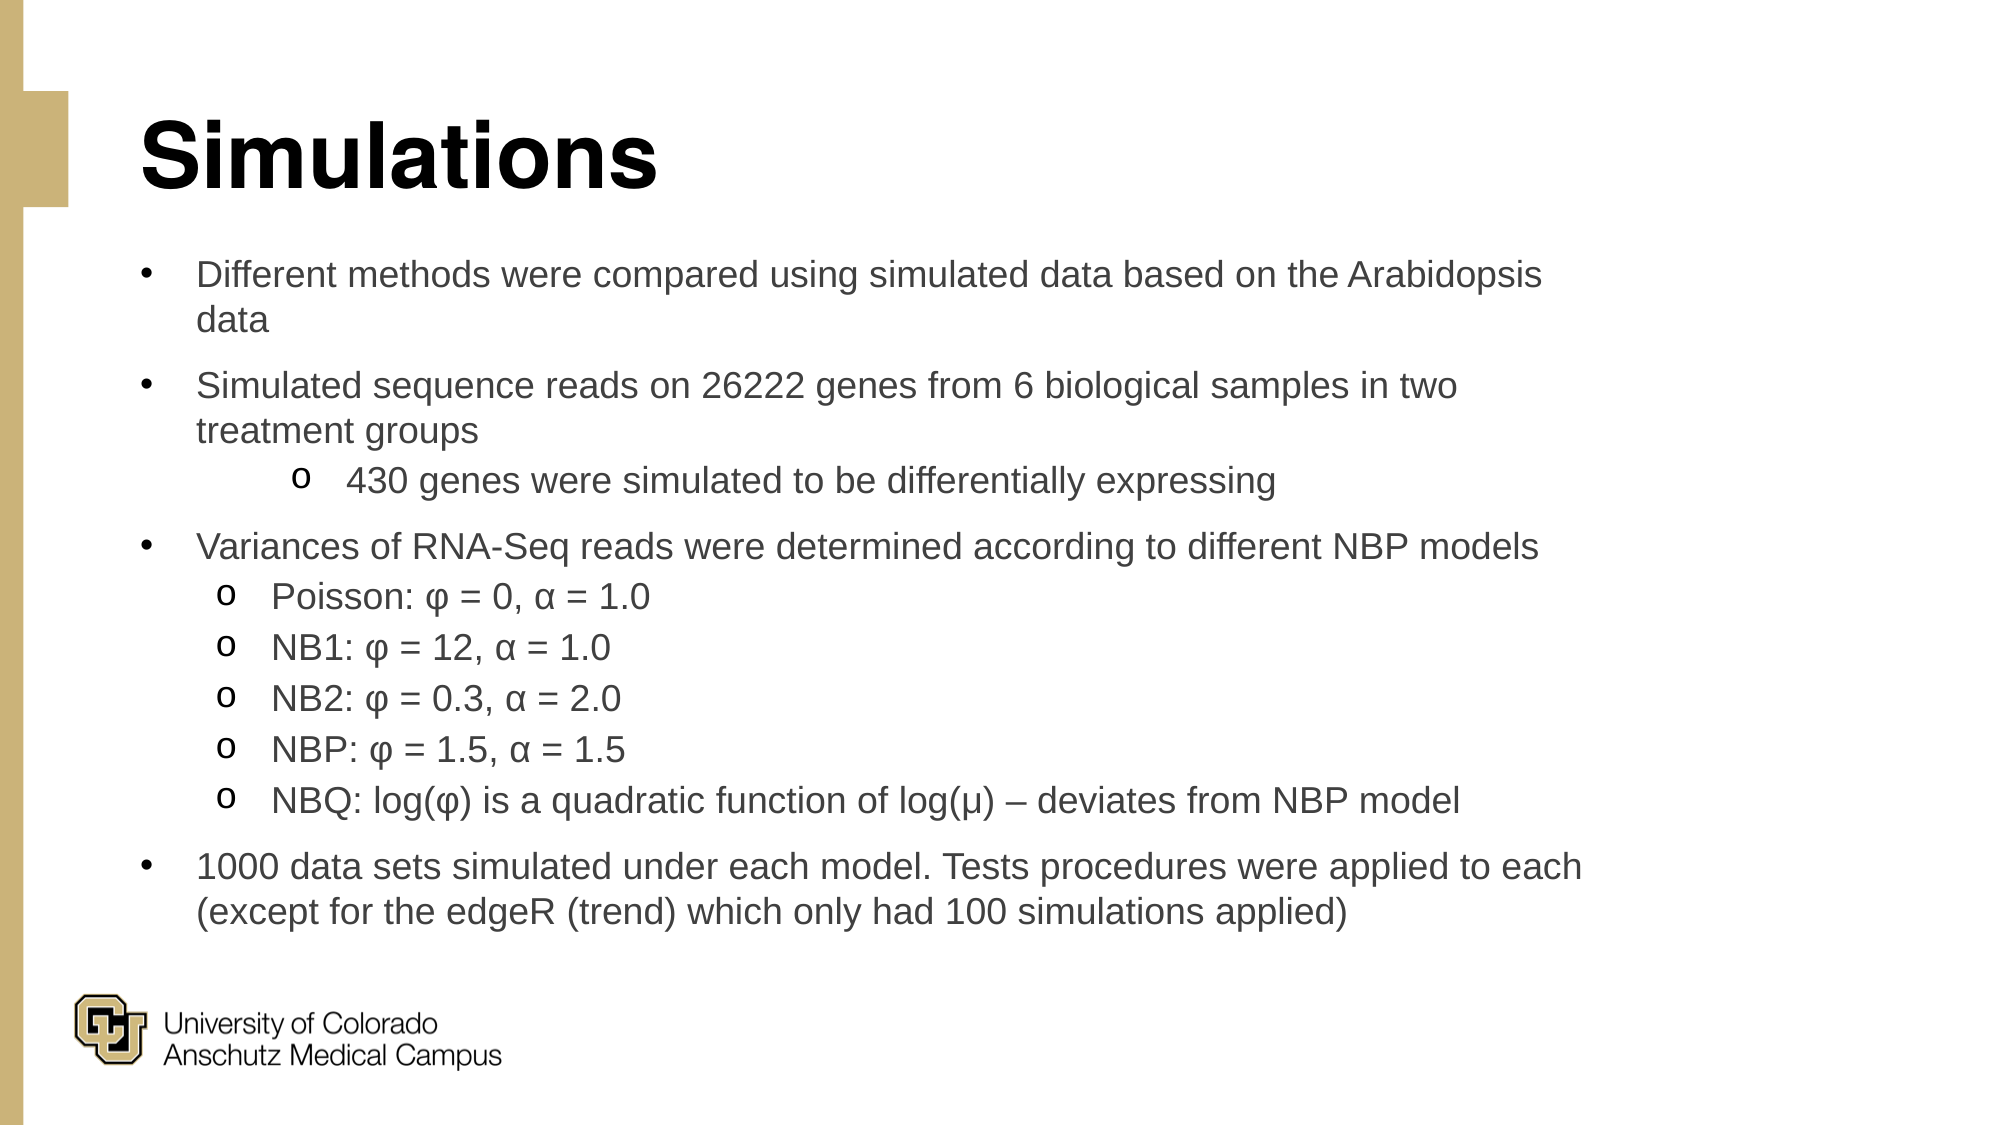

# Simulations
Different methods were compared using simulated data based on the Arabidopsis data
Simulated sequence reads on 26222 genes from 6 biological samples in two treatment groups
430 genes were simulated to be differentially expressing
Variances of RNA-Seq reads were determined according to different NBP models
Poisson: φ = 0, α = 1.0
NB1: φ = 12, α = 1.0
NB2: φ = 0.3, α = 2.0
NBP: φ = 1.5, α = 1.5
NBQ: log(φ) is a quadratic function of log(μ) – deviates from NBP model
1000 data sets simulated under each model. Tests procedures were applied to each (except for the edgeR (trend) which only had 100 simulations applied)